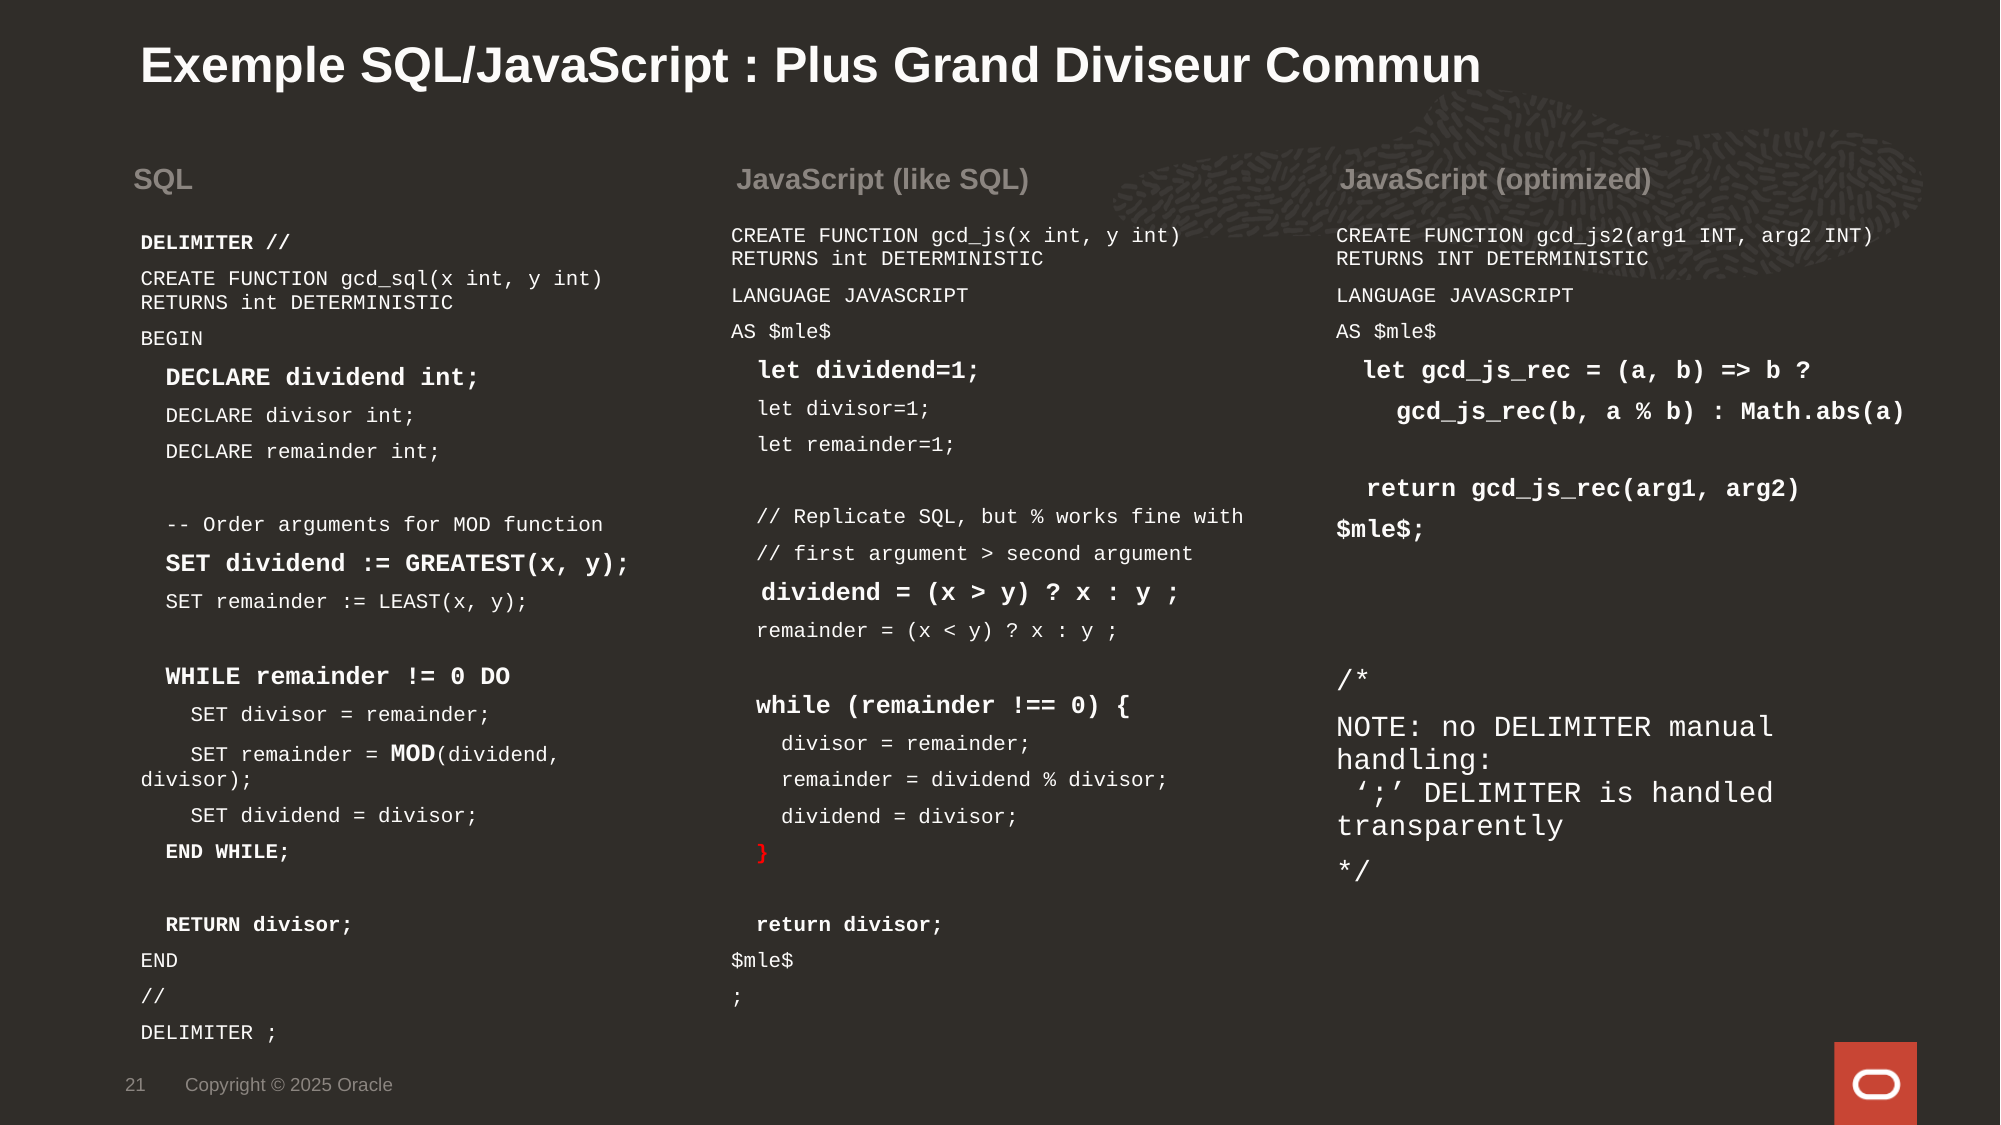

Exemple SQL/JavaScript : Plus Grand Diviseur Commun

SQL	JavaScript (like SQL)	JavaScript (optimized)
DELIMITER //
CREATE FUNCTION gcd_sql(x int, y int) RETURNS int DETERMINISTIC
BEGIN
  DECLARE dividend int;
  DECLARE divisor int;
  DECLARE remainder int;

  -- Order arguments for MOD function
  SET dividend := GREATEST(x, y);
  SET remainder := LEAST(x, y);

  WHILE remainder != 0 DO
    SET divisor = remainder;
    SET remainder = MOD(dividend, divisor);
    SET dividend = divisor;
  END WHILE;

  RETURN divisor;
END
//
DELIMITER ;
CREATE FUNCTION gcd_js(x int, y int) RETURNS int DETERMINISTIC
LANGUAGE JAVASCRIPT
AS $mle$
  let dividend=1;
  let divisor=1;
  let remainder=1;

  // Replicate SQL, but % works fine with
  // first argument > second argument
  dividend = (x > y) ? x : y ;
  remainder = (x < y) ? x : y ;

  while (remainder !== 0) {
    divisor = remainder;
    remainder = dividend % divisor;
    dividend = divisor;
  }

  return divisor;
$mle$
;
CREATE FUNCTION gcd_js2(arg1 INT, arg2 INT) RETURNS INT DETERMINISTIC
LANGUAGE JAVASCRIPT
AS $mle$
  let gcd_js_rec = (a, b) => b ?
    gcd_js_rec(b, a % b) : Math.abs(a)

  return gcd_js_rec(arg1, arg2)
$mle$;

/*
NOTE: no DELIMITER manual handling:
 ‘;’ DELIMITER is handled transparently
*/

21
Copyright © 2025 Oracle